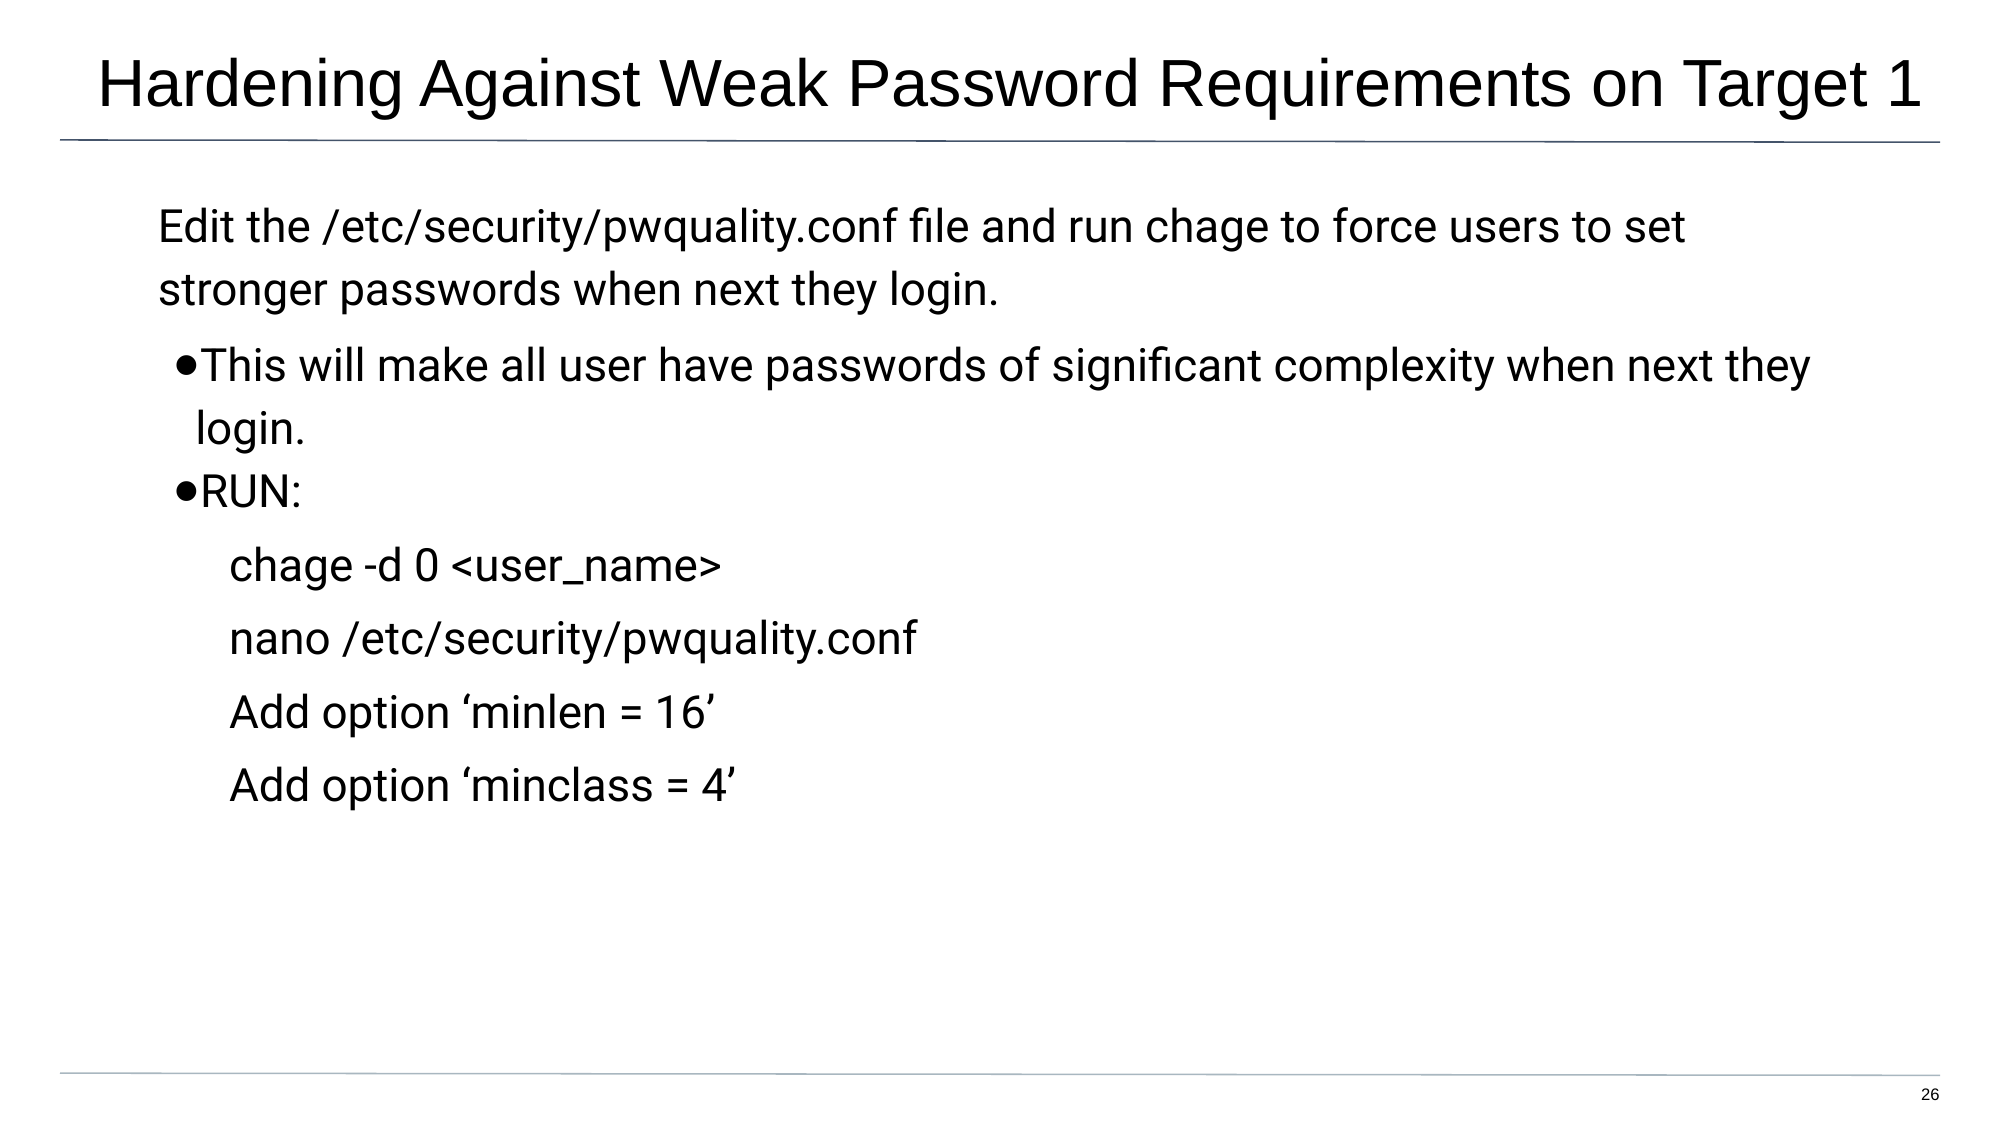

# Hardening Against Weak Password Requirements on Target 1
Edit the /etc/security/pwquality.conf file and run chage to force users to set stronger passwords when next they login.
This will make all user have passwords of significant complexity when next they login.
RUN:
   chage -d 0 <user_name>
   nano /etc/security/pwquality.conf
   Add option ‘minlen = 16’
   Add option ‘minclass = 4’

26